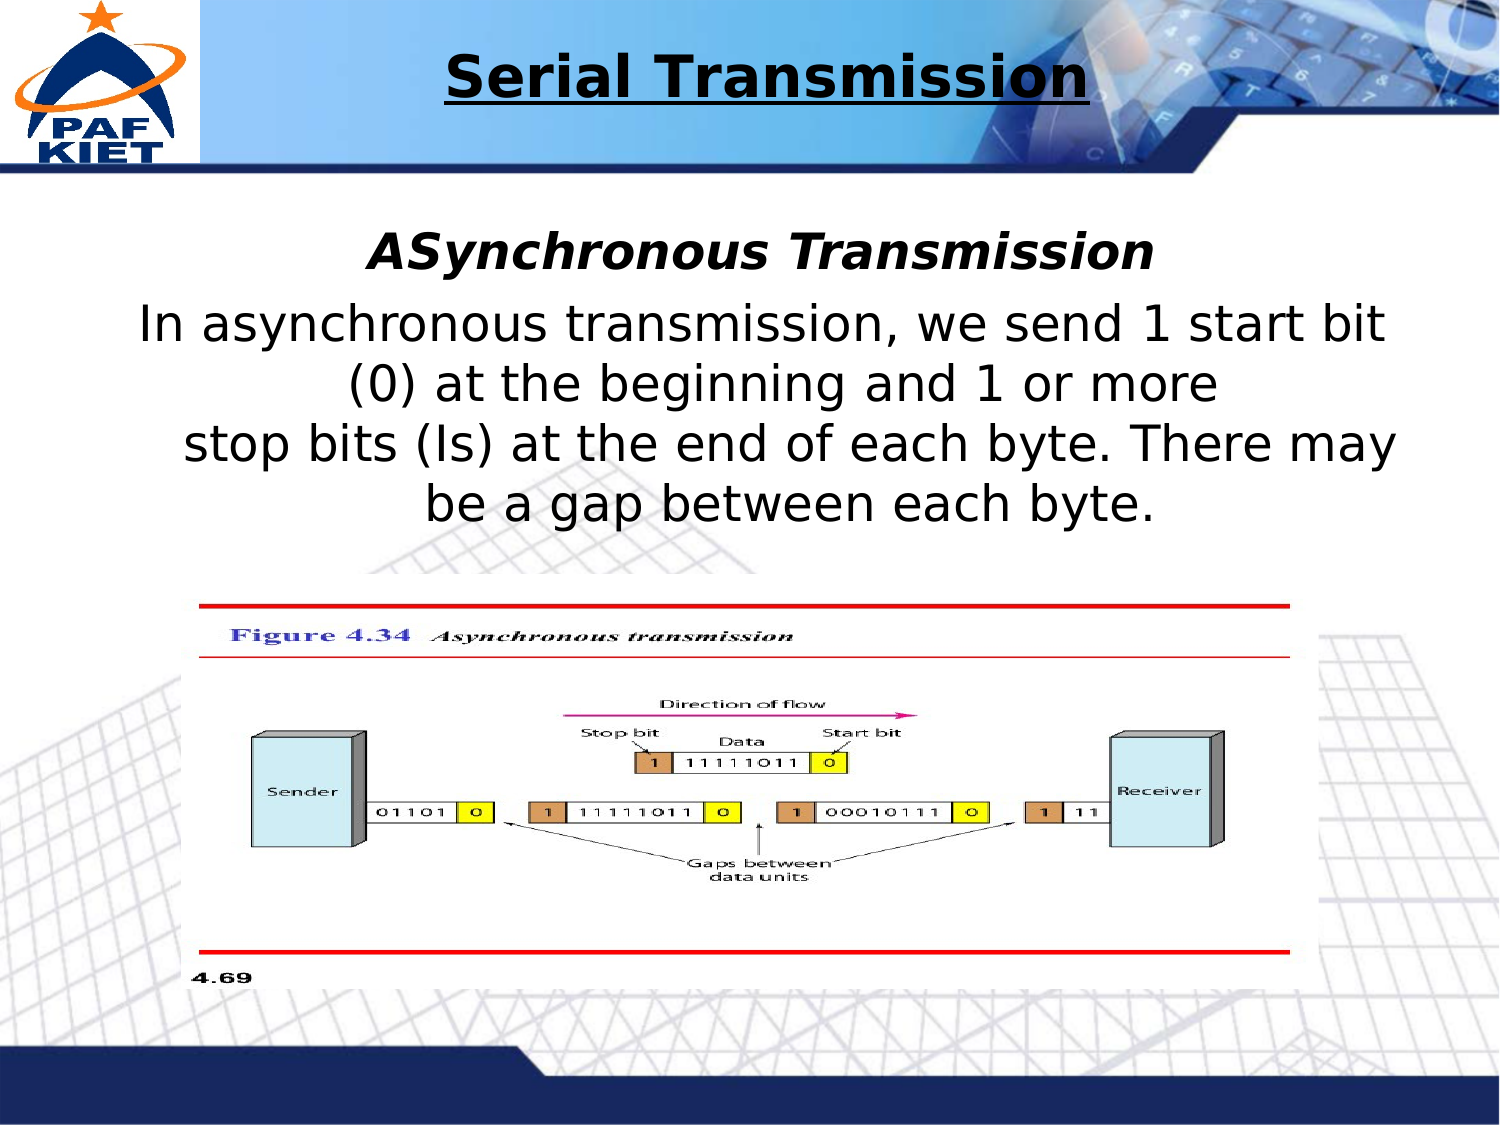

# Serial Transmission
ASynchronous Transmission

In asynchronous transmission, we send 1 start bit
(0) at the beginning and 1 or more
stop bits (Is) at the end of each byte. There may be a gap between each byte.